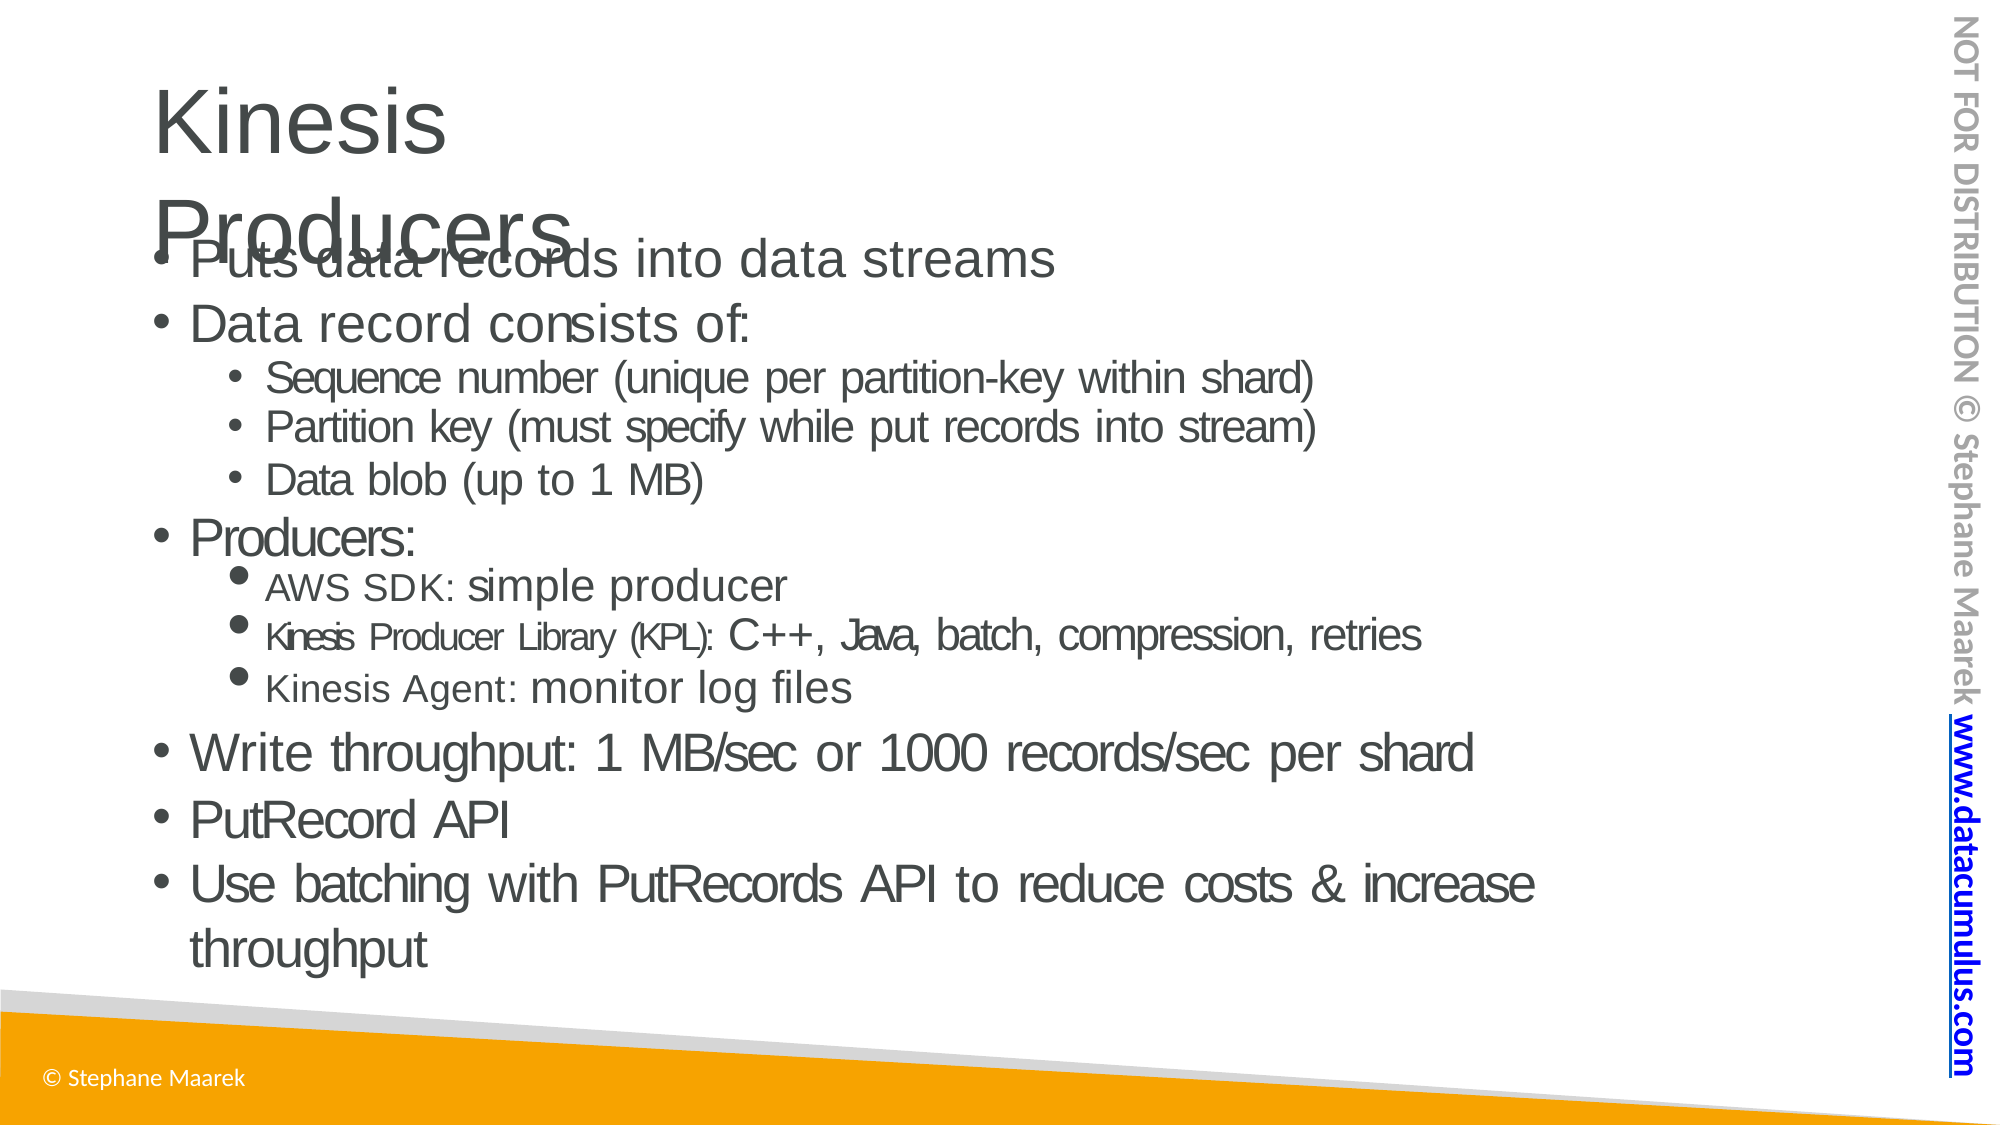

NOT FOR DISTRIBUTION © Stephane Maarek www.datacumulus.com
# Kinesis Producers
Puts data records into data streams
Data record consists of:
Sequence number (unique per partition-key within shard)
Partition key (must specify while put records into stream)
Data blob (up to 1 MB)
Producers:
AWS SDK: simple producer
Kinesis Producer Library (KPL): C++, Java, batch, compression, retries
Kinesis Agent: monitor log files
Write throughput: 1 MB/sec or 1000 records/sec per shard
PutRecord API
Use batching with PutRecords API to reduce costs & increase throughput
© Stephane Maarek